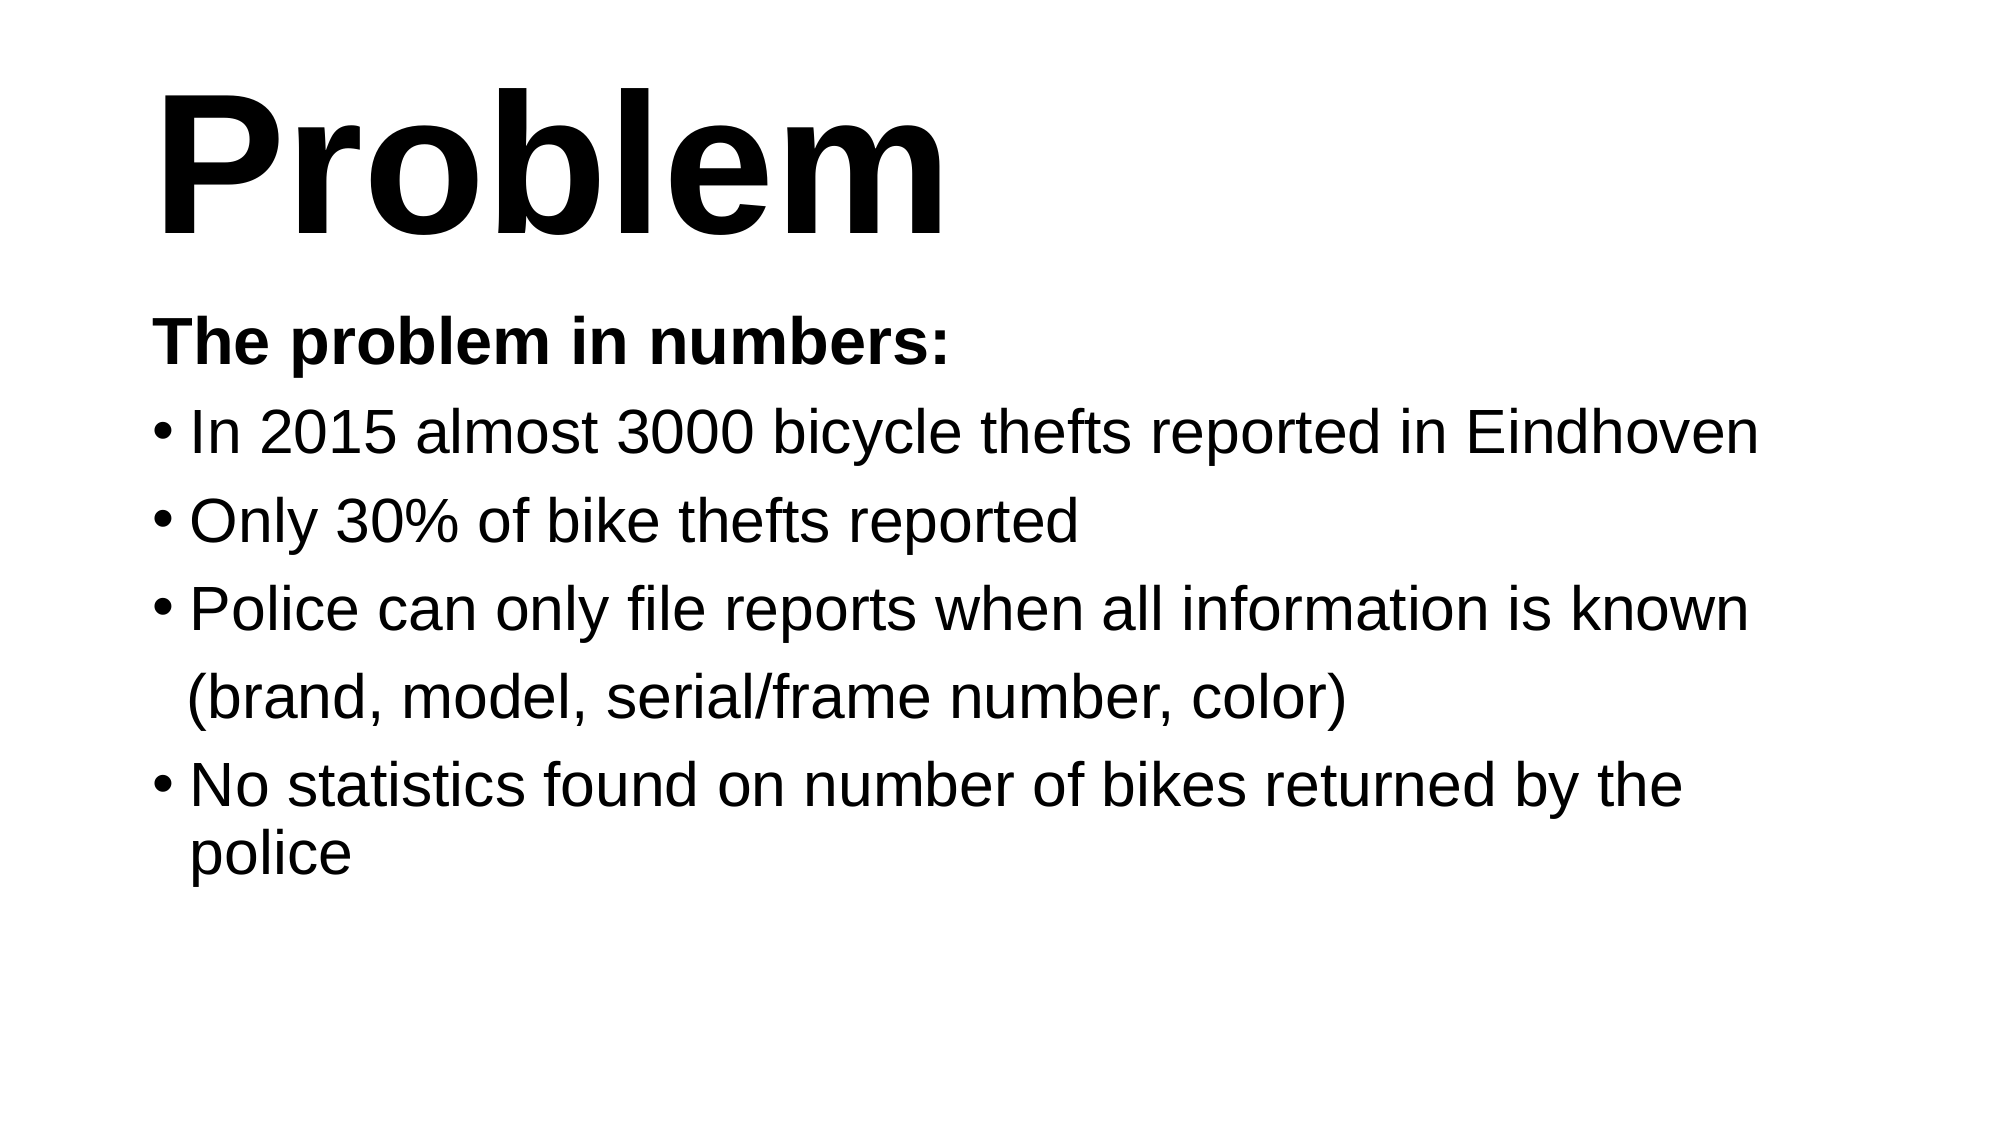

# Problem
The problem in numbers:
In 2015 almost 3000 bicycle thefts reported in Eindhoven
Only 30% of bike thefts reported
Police can only file reports when all information is known
  (brand, model, serial/frame number, color)
No statistics found on number of bikes returned by the police